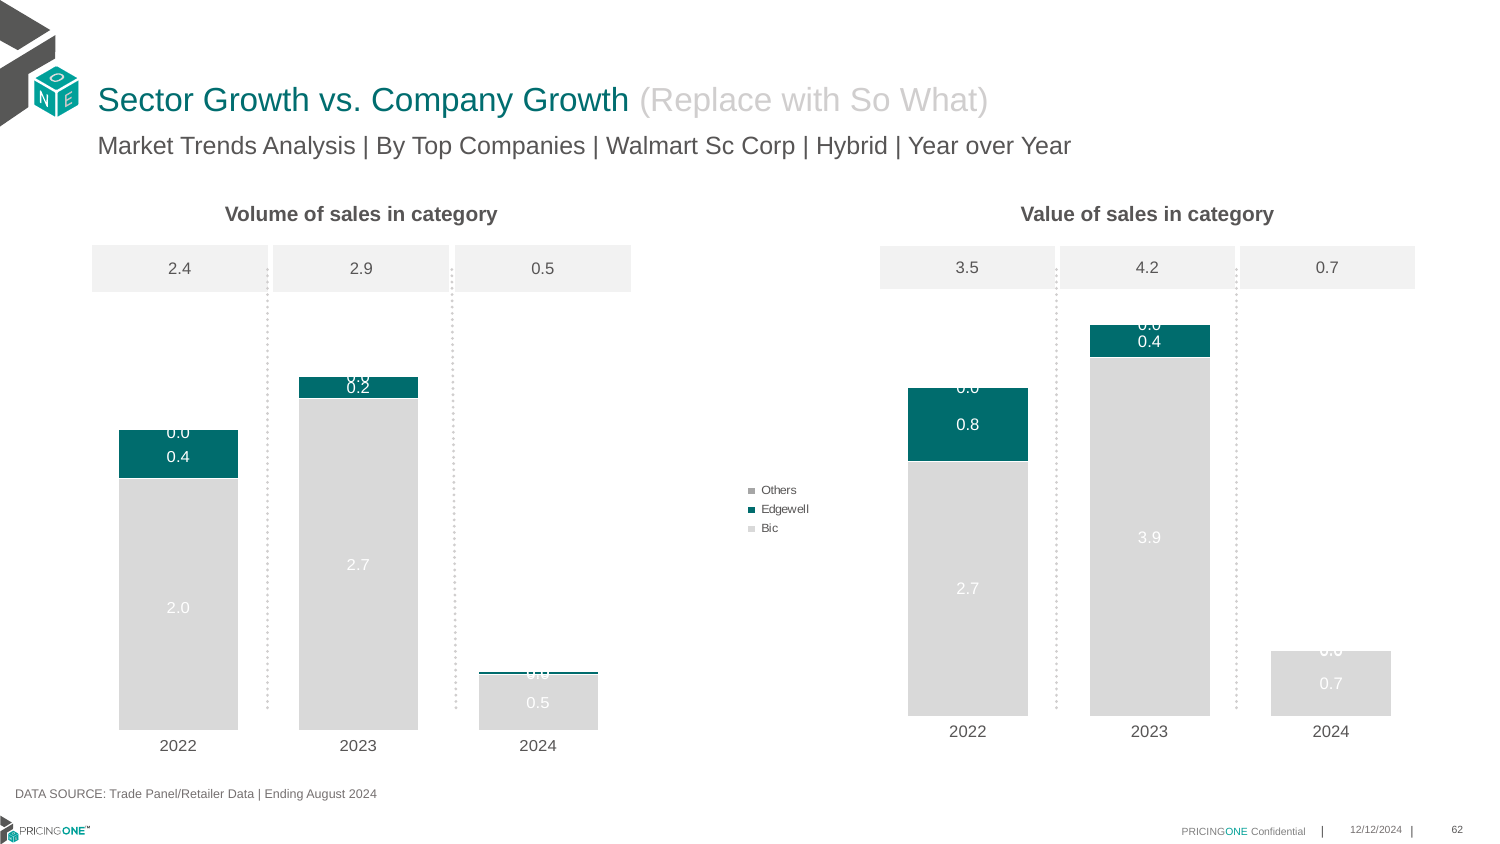

# Sector Growth vs. Company Growth (Replace with So What)
Market Trends Analysis | By Top Companies | Walmart Sc Corp | Hybrid | Year over Year
| Value of sales in category |  |  |
| --- | --- | --- |
| 3.5 | 4.2 | 0.7 |
| Volume of sales in category |  |  |
| --- | --- | --- |
| 2.4 | 2.9 | 0.5 |

### Chart

| Category | Bic | Edgewell | Others |
|---|---|---|---|
| 2022 | 2.736169 | 0.793951 | 1.5e-05 |
| 2023 | 3.854329 | 0.356234 | 9e-06 |
| 2024 | 0.701526 | 0.015037 | 0.002508 |

### Chart

| Category | Bic | Edgewell | Others |
|---|---|---|---|
| 2022 | 2.032381 | 0.400038 | 2.7e-05 |
| 2023 | 2.678317 | 0.180941 | 1.3e-05 |
| 2024 | 0.455965 | 0.018084 | 0.004462 |
DATA SOURCE: Trade Panel/Retailer Data | Ending August 2024

12/12/2024
62